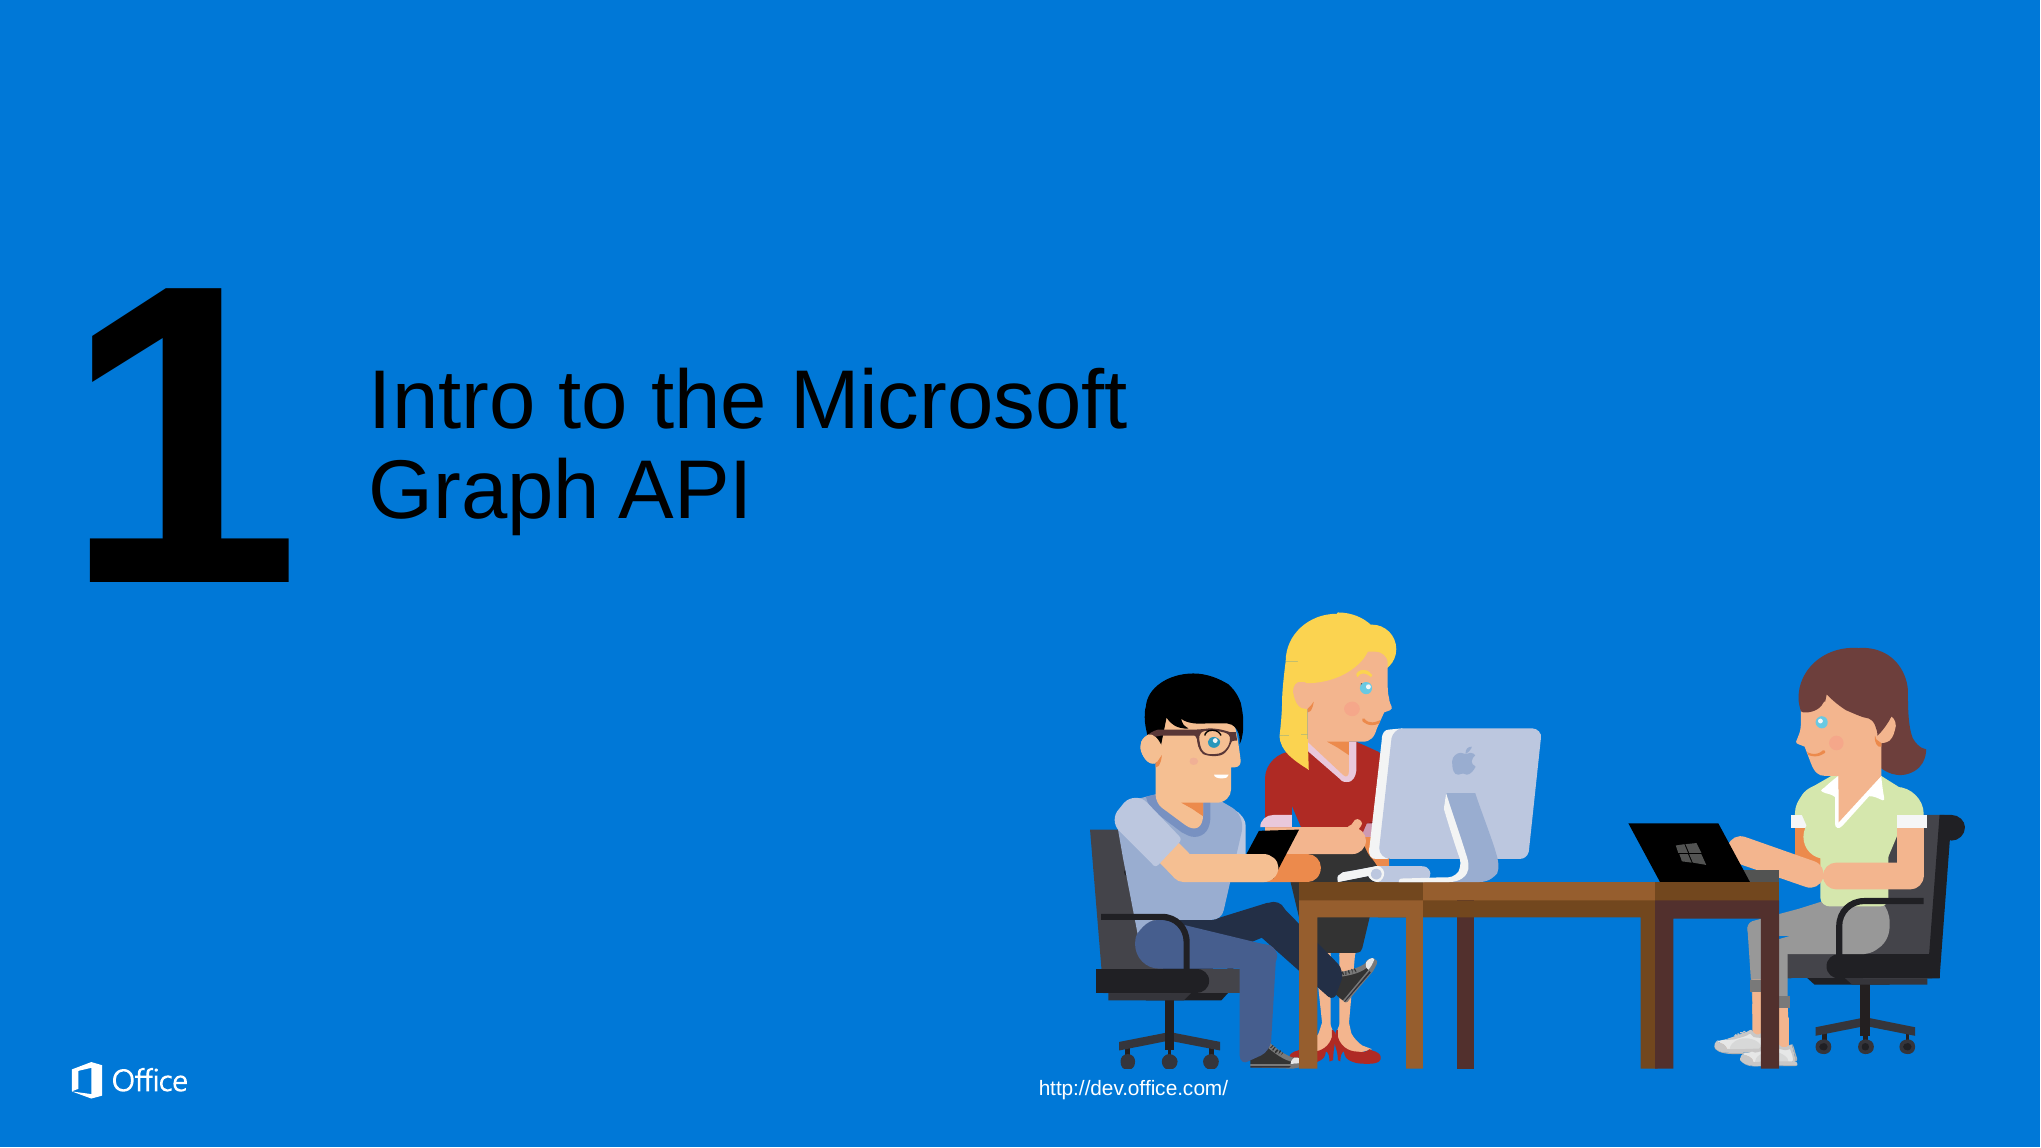

1
Intro to the Microsoft Graph API